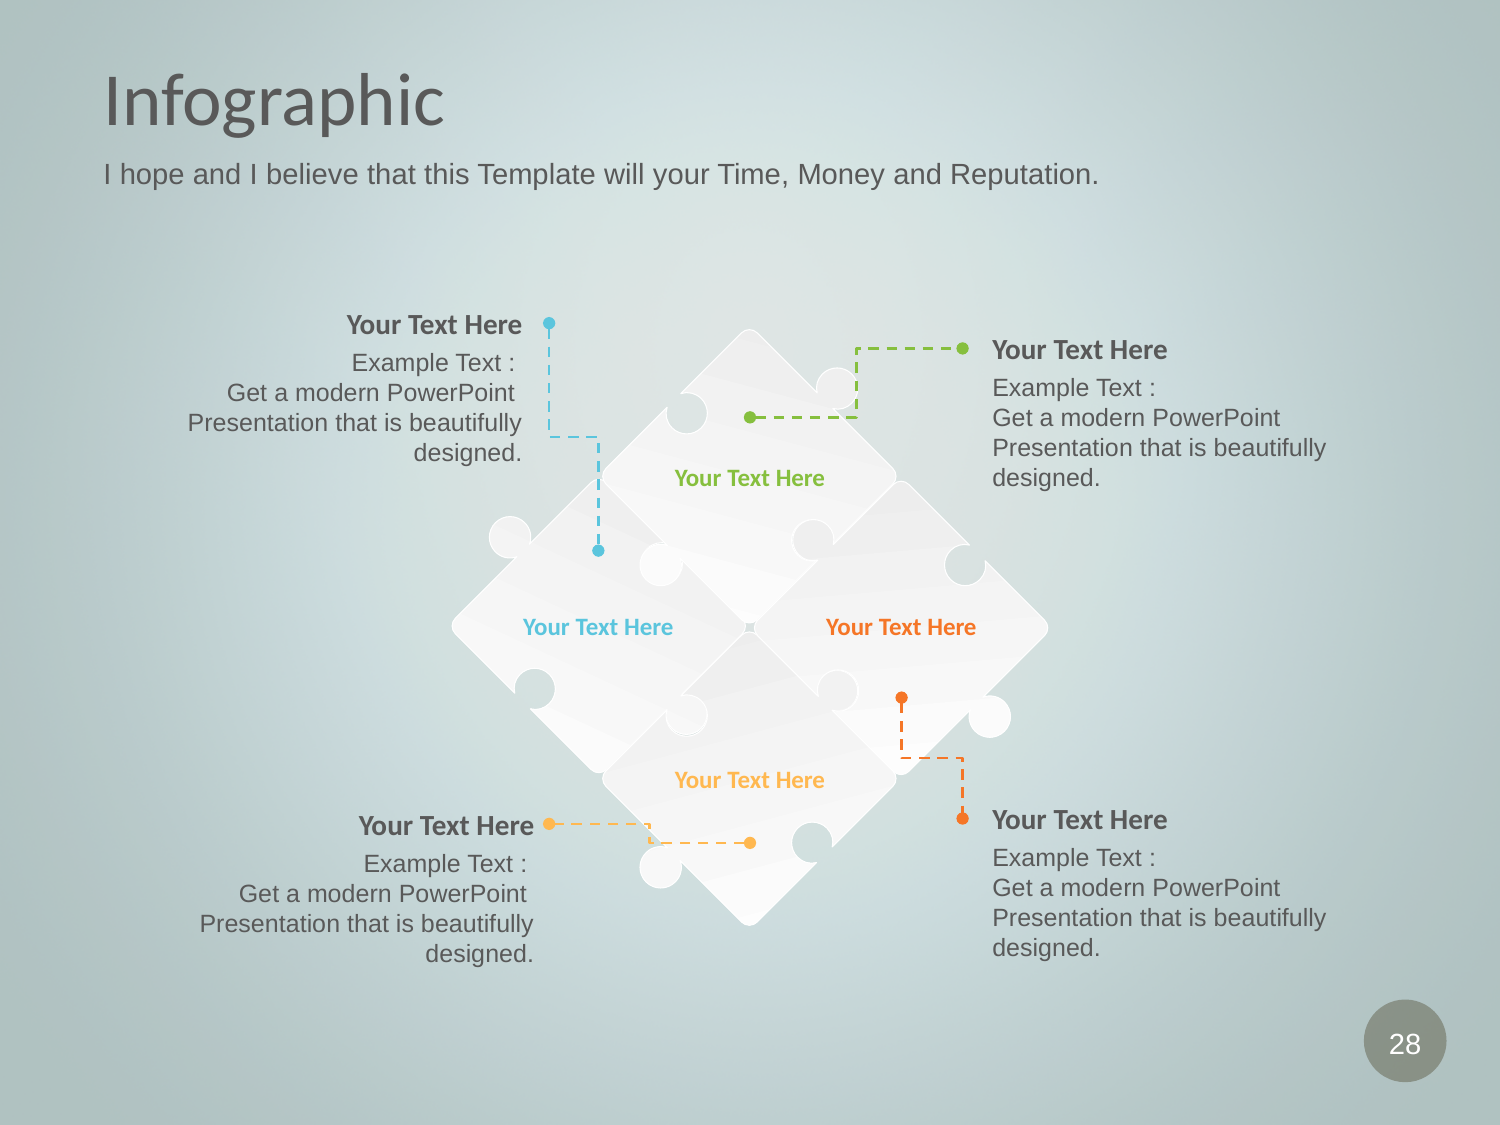

# Infographic
I hope and I believe that this Template will your Time, Money and Reputation.
Your Text Here
Your Text Here
Example Text :
Get a modern PowerPoint  Presentation that is beautifully designed.
Example Text :
Get a modern PowerPoint  Presentation that is beautifully designed.

Your Text Here
Your Text Here
Your Text Here
Your Text Here
Your Text Here
Your Text Here
Example Text :
Get a modern PowerPoint  Presentation that is beautifully designed.
Example Text :
Get a modern PowerPoint  Presentation that is beautifully designed.